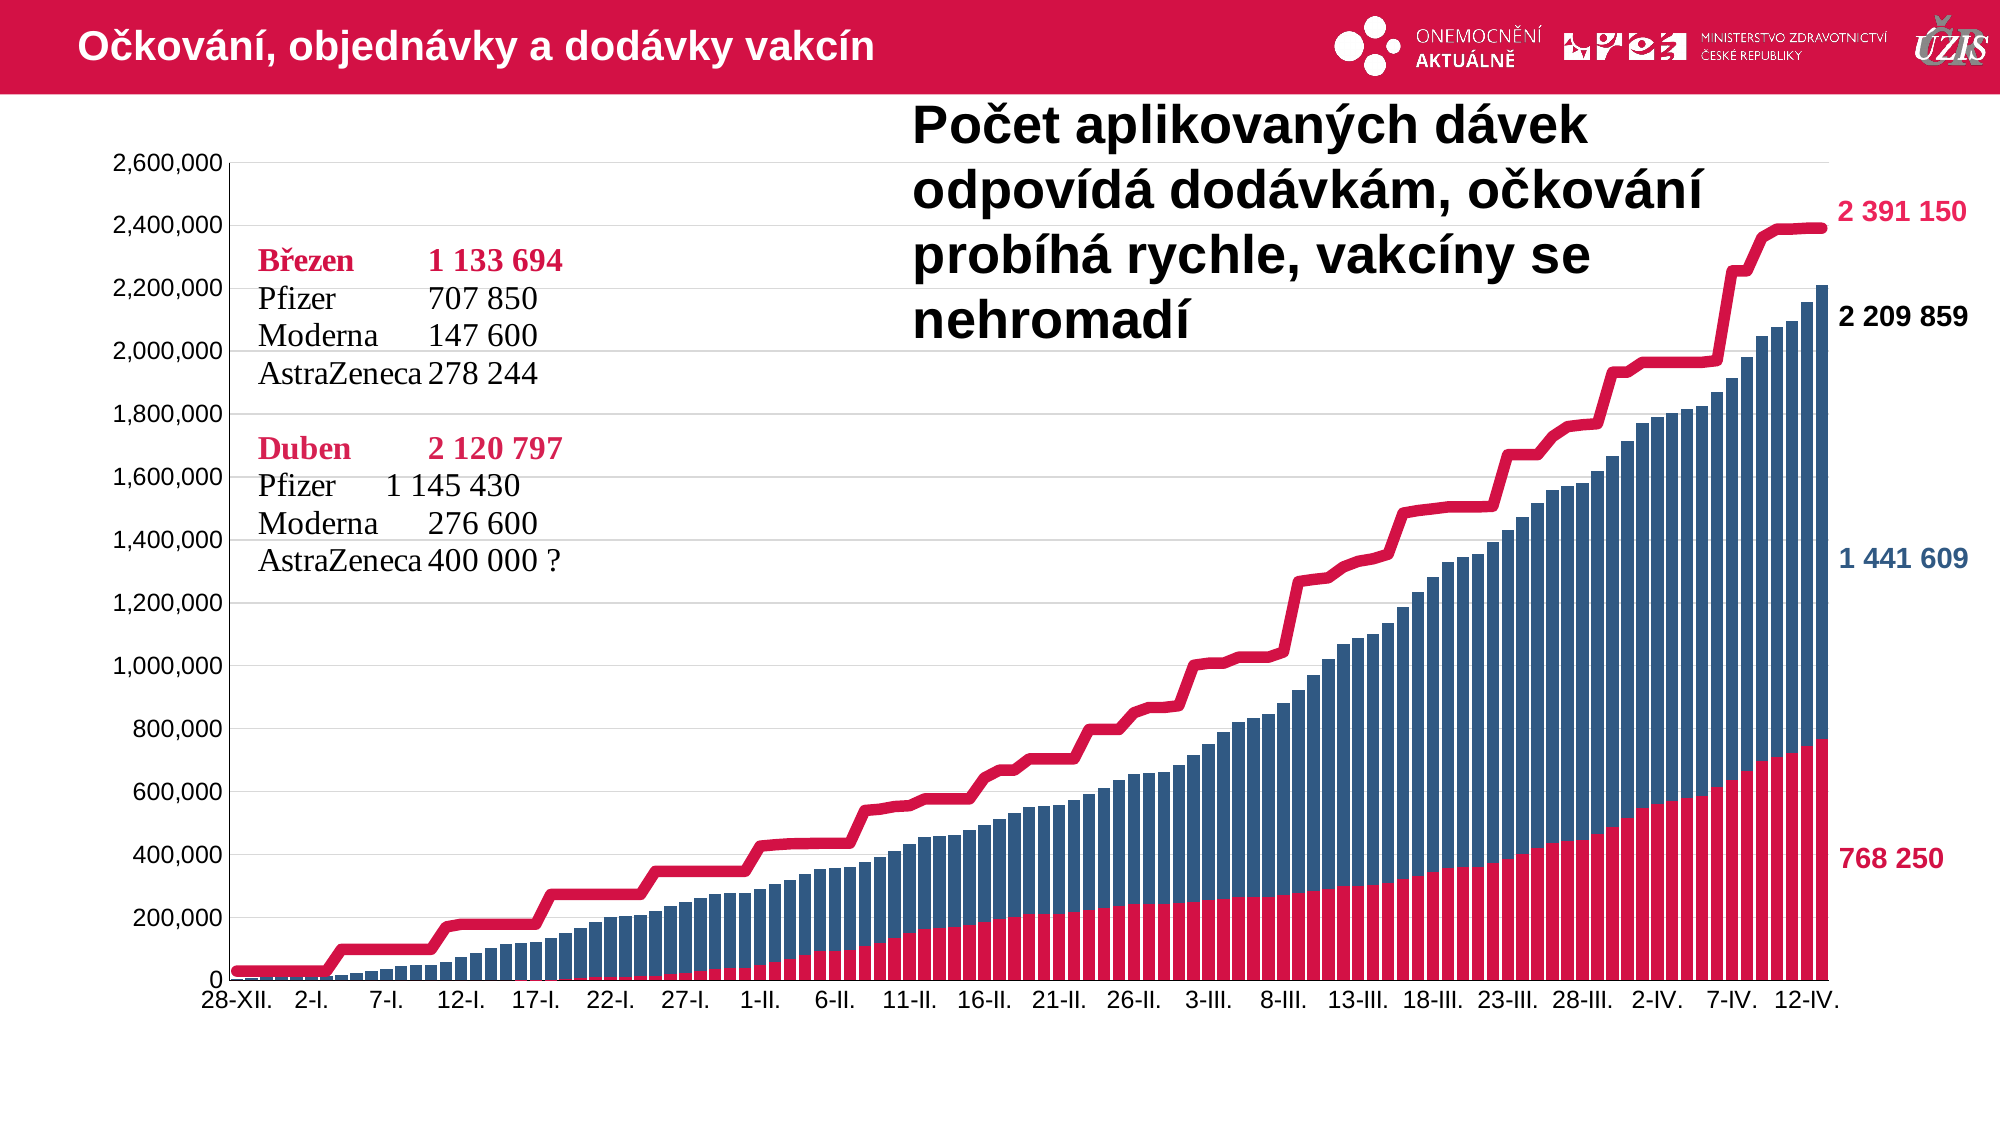

# Očkování, objednávky a dodávky vakcín
Počet aplikovaných dávek odpovídá dodávkám, očkování probíhá rychle, vakcíny se nehromadí

### Chart

| Category | druhá dávka | první dávka | celkem dávek v ČR |
|---|---|---|---|
| 28-XII. | 0.0 | 3542.0 | 29250.0 |
| 29-XII. | 0.0 | 6985.0 | 29250.0 |
| 30-XII. | 0.0 | 10452.0 | 29250.0 |
| 31-XII. | 0.0 | 11757.0 | 29250.0 |
| 1-I. | 0.0 | 12017.0 | 29250.0 |
| 2-I. | 0.0 | 13266.0 | 29250.0 |
| 3-I. | 0.0 | 14179.0 | 29250.0 |
| 4-I. | 0.0 | 17743.0 | 98475.0 |
| 5-I. | 0.0 | 22235.0 | 98475.0 |
| 6-I. | 0.0 | 28048.0 | 98475.0 |
| 7-I. | 0.0 | 35999.0 | 98475.0 |
| 8-I. | 0.0 | 45924.0 | 98475.0 |
| 9-I. | 0.0 | 47932.0 | 98475.0 |
| 10-I. | 0.0 | 49652.0 | 98475.0 |
| 11-I. | 0.0 | 59430.0 | 169650.0 |
| 12-I. | 0.0 | 72778.0 | 178050.0 |
| 13-I. | 0.0 | 86244.0 | 178050.0 |
| 14-I. | 0.0 | 101404.0 | 178050.0 |
| 15-I. | 0.0 | 115318.0 | 178050.0 |
| 16-I. | 2.0 | 118689.0 | 178050.0 |
| 17-I. | 633.0 | 121282.0 | 178050.0 |
| 18-I. | 2358.0 | 133733.0 | 272820.0 |
| 19-I. | 5055.0 | 146167.0 | 272820.0 |
| 20-I. | 7670.0 | 159703.0 | 272820.0 |
| 21-I. | 9387.0 | 175218.0 | 272820.0 |
| 22-I. | 10420.0 | 189943.0 | 272820.0 |
| 23-I. | 11285.0 | 193207.0 | 272820.0 |
| 24-I. | 12146.0 | 195446.0 | 272820.0 |
| 25-I. | 15082.0 | 205045.0 | 346530.0 |
| 26-I. | 19031.0 | 215528.0 | 346530.0 |
| 27-I. | 23512.0 | 224499.0 | 346530.0 |
| 28-I. | 29589.0 | 231526.0 | 346530.0 |
| 29-I. | 37371.0 | 237700.0 | 346530.0 |
| 30-I. | 38450.0 | 238417.0 | 346530.0 |
| 31-I. | 39587.0 | 239118.0 | 346530.0 |
| 1-II. | 47445.0 | 243052.0 | 426480.0 |
| 2-II. | 57596.0 | 247166.0 | 430680.0 |
| 3-II. | 68533.0 | 251547.0 | 433980.0 |
| 4-II. | 81429.0 | 256411.0 | 434580.0 |
| 5-II. | 92019.0 | 261834.0 | 435680.0 |
| 6-II. | 94347.0 | 262668.0 | 435680.0 |
| 7-II. | 96815.0 | 263511.0 | 435680.0 |
| 8-II. | 108131.0 | 267516.0 | 539800.0 |
| 9-II. | 119964.0 | 272545.0 | 543800.0 |
| 10-II. | 133038.0 | 278056.0 | 552500.0 |
| 11-II. | 149081.0 | 284315.0 | 555000.0 |
| 12-II. | 163671.0 | 291003.0 | 576600.0 |
| 13-II. | 166623.0 | 292571.0 | 576600.0 |
| 14-II. | 167988.0 | 293559.0 | 576600.0 |
| 15-II. | 177274.0 | 299930.0 | 576600.0 |
| 16-II. | 186190.0 | 308546.0 | 643290.0 |
| 17-II. | 194340.0 | 318176.0 | 667860.0 |
| 18-II. | 202300.0 | 330405.0 | 667860.0 |
| 19-II. | 209508.0 | 342115.0 | 703860.0 |
| 20-II. | 210670.0 | 344027.0 | 703860.0 |
| 21-II. | 211672.0 | 345045.0 | 703860.0 |
| 22-II. | 217643.0 | 355090.0 | 703860.0 |
| 23-II. | 224527.0 | 367873.0 | 797460.0 |
| 24-II. | 230502.0 | 381621.0 | 797460.0 |
| 25-II. | 235999.0 | 399451.0 | 797460.0 |
| 26-II. | 241247.0 | 415445.0 | 850360.0 |
| 27-II. | 241795.0 | 418371.0 | 867260.0 |
| 28-II. | 242334.0 | 420695.0 | 867260.0 |
| 1-III. | 245755.0 | 439956.0 | 872860.0 |
| 2-III. | 249258.0 | 466654.0 | 1001550.0 |
| 3-III. | 253714.0 | 496950.0 | 1008150.0 |
| 4-III. | 258308.0 | 529553.0 | 1008150.0 |
| 5-III. | 263625.0 | 557959.0 | 1027250.0 |
| 6-III. | 264442.0 | 569904.0 | 1027250.0 |
| 7-III. | 265265.0 | 581216.0 | 1027250.0 |
| 8-III. | 270047.0 | 610607.0 | 1043550.0 |
| 9-III. | 276352.0 | 646390.0 | 1267550.0 |
| 10-III. | 283225.0 | 687150.0 | 1274550.0 |
| 11-III. | 291499.0 | 731441.0 | 1279750.0 |
| 12-III. | 299825.0 | 769702.0 | 1314150.0 |
| 13-III. | 301091.0 | 786606.0 | 1332050.0 |
| 14-III. | 302211.0 | 798603.0 | 1340250.0 |
| 15-III. | 310896.0 | 826437.0 | 1354850.0 |
| 16-III. | 321293.0 | 864780.0 | 1485270.0 |
| 17-III. | 331710.0 | 901774.0 | 1493470.0 |
| 18-III. | 344017.0 | 938973.0 | 1499070.0 |
| 19-III. | 357495.0 | 972750.0 | 1504970.0 |
| 20-III. | 359490.0 | 987592.0 | 1504970.0 |
| 21-III. | 361009.0 | 994908.0 | 1504970.0 |
| 22-III. | 373337.0 | 1018734.0 | 1507170.0 |
| 23-III. | 386539.0 | 1044692.0 | 1671070.0 |
| 24-III. | 402067.0 | 1071022.0 | 1671070.0 |
| 25-III. | 419777.0 | 1096883.0 | 1671070.0 |
| 26-III. | 437099.0 | 1121109.0 | 1728870.0 |
| 27-III. | 441840.0 | 1129320.0 | 1760370.0 |
| 28-III. | 445914.0 | 1134758.0 | 1766070.0 |
| 29-III. | 466363.0 | 1153528.0 | 1769470.0 |
| 30-III. | 488309.0 | 1177845.0 | 1933270.0 |
| 31-III. | 514874.0 | 1200393.0 | 1933270.0 |
| 1-IV. | 546524.0 | 1225179.0 | 1964870.0 |
| 2-IV. | 559153.0 | 1231817.0 | 1964870.0 |
| 3-IV. | 569988.0 | 1235251.0 | 1964870.0 |
| 4-IV. | 578680.0 | 1237695.0 | 1964870.0 |
| 5-IV. | 585793.0 | 1239967.0 | 1964870.0 |
| 6-IV. | 614711.0 | 1255684.0 | 1970170.0 |
| 7-IV. | 636416.0 | 1278487.0 | 2255650.0 |
| 8-IV. | 666731.0 | 1315018.0 | 2255650.0 |
| 9-IV. | 695947.0 | 1351985.0 | 2361550.0 |
| 10-IV. | 711013.0 | 1366784.0 | 2388250.0 |
| 11-IV. | 720932.0 | 1376222.0 | 2388250.0 |
| 12-IV. | 744564.0 | 1411768.0 | 2391150.0 |
| 13-IV. | 768250.0 | 1441609.0 | 2391150.0 |
2 391 150
2 209 859
1 441 609
768 250